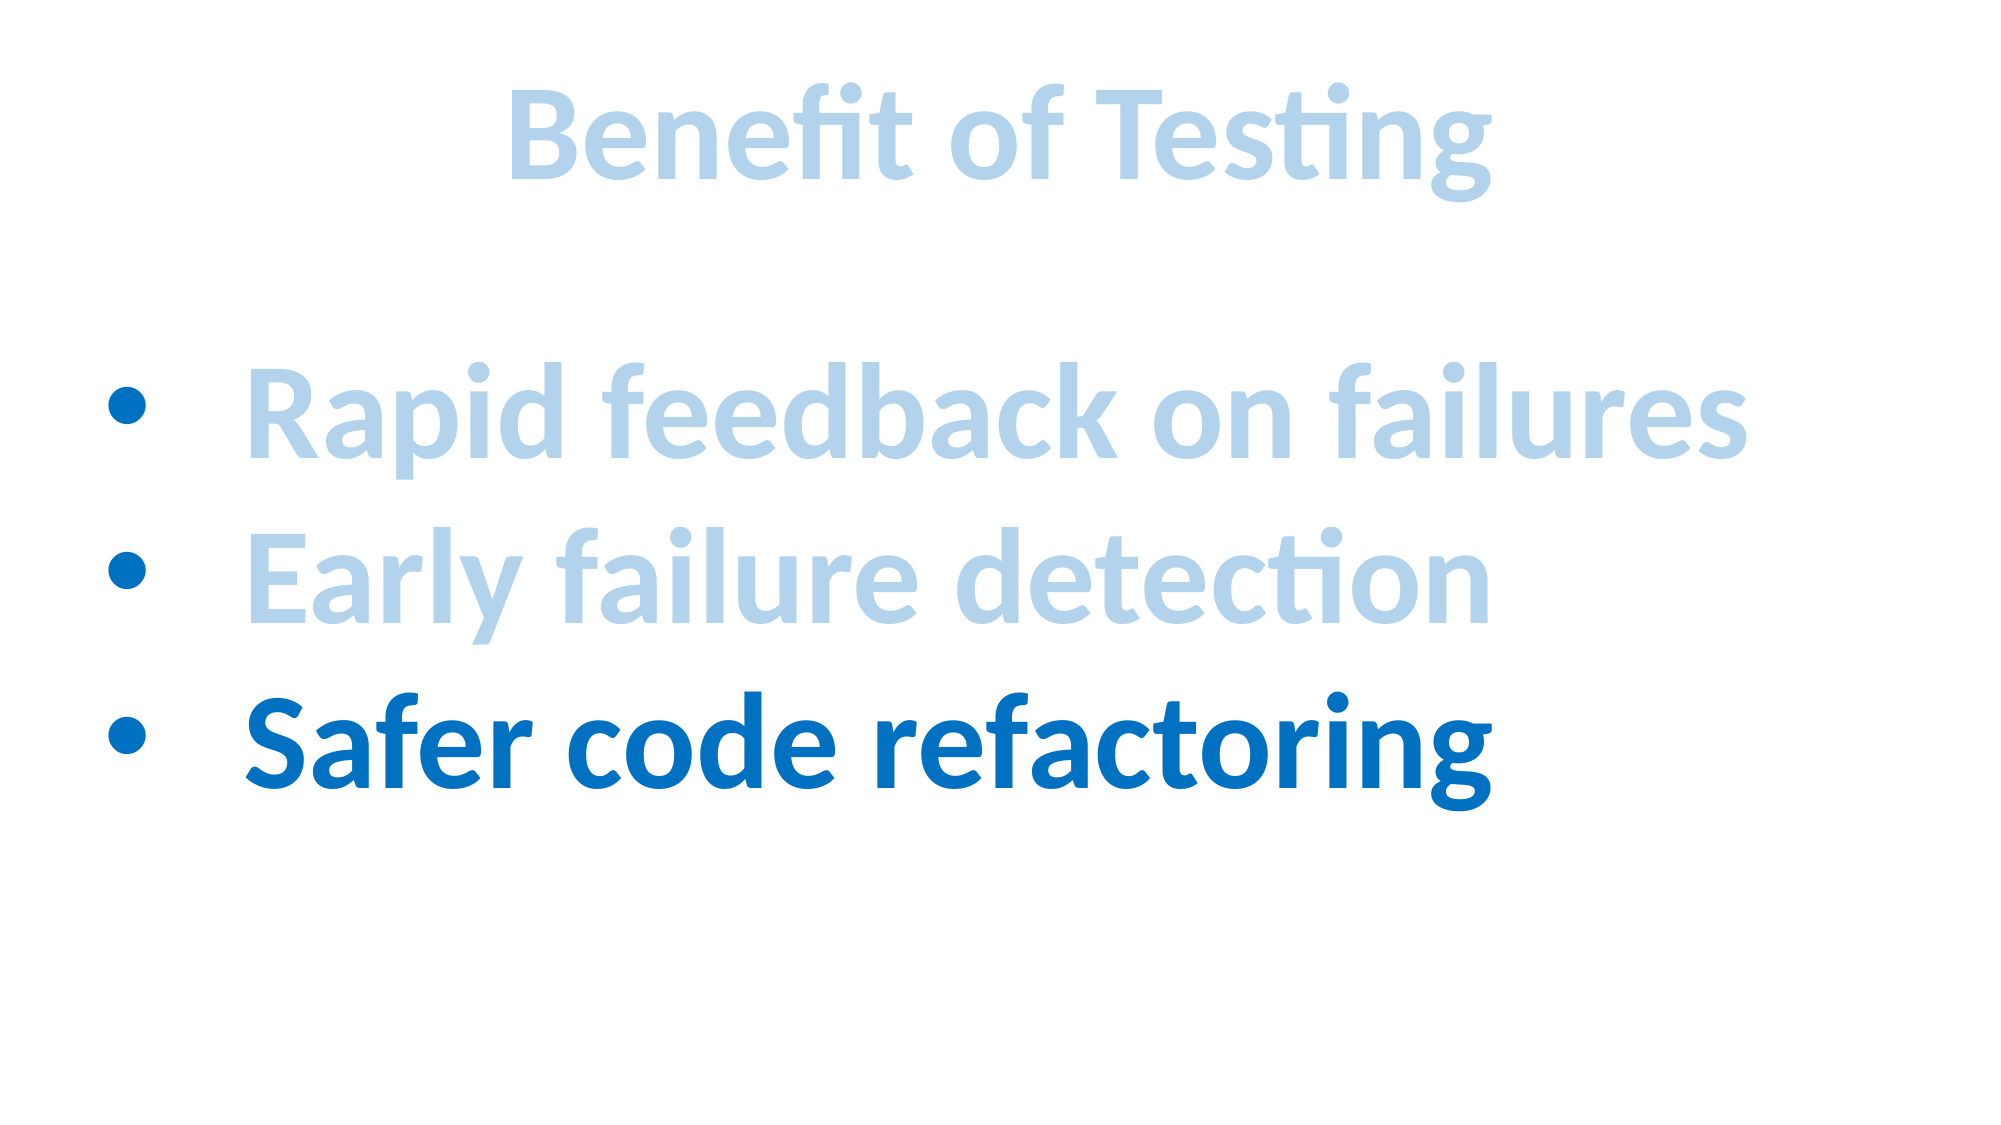

Benefit of Testing
Rapid feedback on failures
Early failure detection
Safer code refactoring